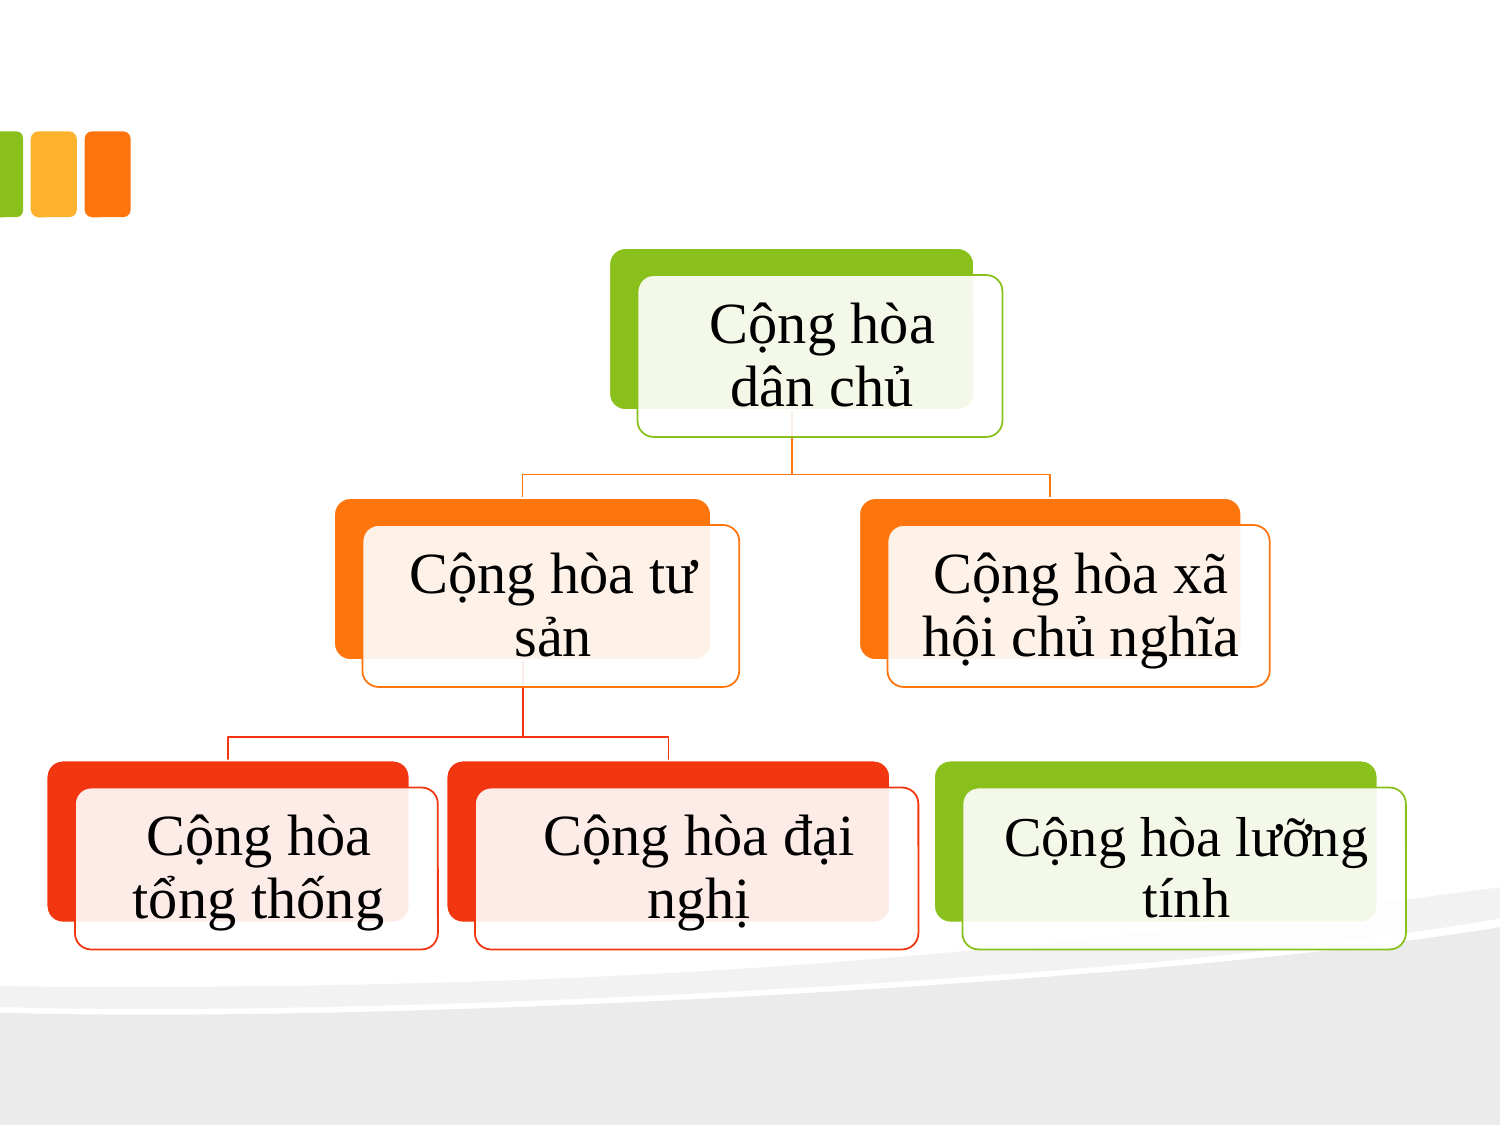

Cộng hòa dân chủ
Cộng hòa tư sản
Cộng hòa tổng thống
Cộng hòa đại nghị
Cộng hòa xã hội chủ nghĩa
Cộng hòa lưỡng tính